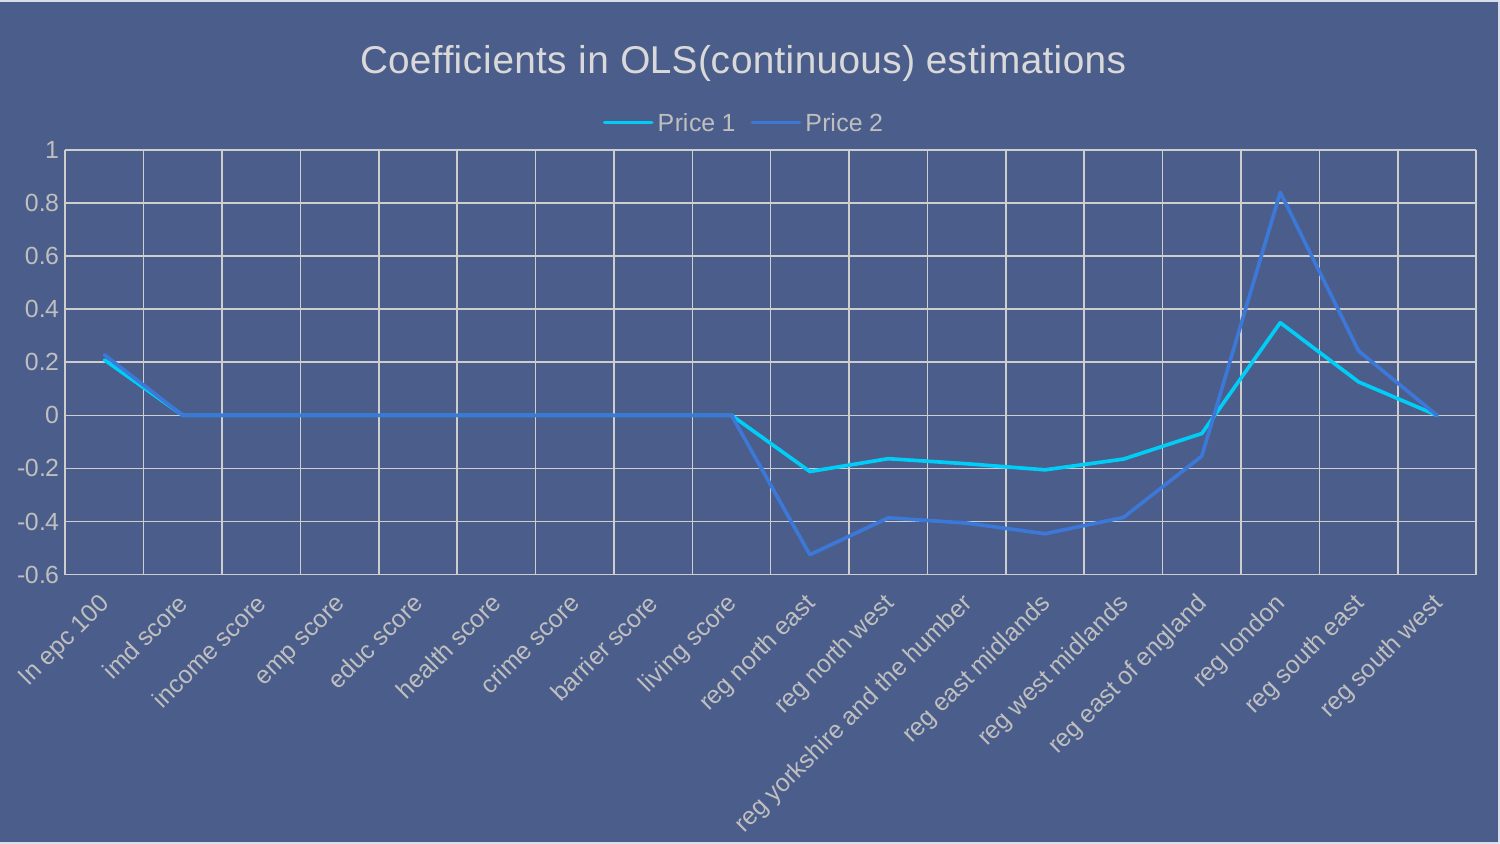

### Chart: Coefficients in OLS(continuous) estimations

| Category | Price 1 | Price 2 |
|---|---|---|
| ln epc 100 | 0.2085916 | 0.01966303 |
| imd score | -3.929812e-05 | -5.829047e-05 |
| income score | -2.699397e-06 | 1.35868e-05 |
| emp score | 2.147498e-05 | 2.30662e-05 |
| educ score | 2.507304e-05 | 2.401226e-05 |
| health score | 1.724332e-05 | 1.591473e-05 |
| crime score | 2.499217e-06 | 7.549232e-06 |
| barrier score | 3.748953e-07 | 4.872332e-06 |
| living score | 8.053173e-06 | 8.402354e-06 |
| reg north east | -0.2119785 | -0.3135499 |
| reg north west | -0.1635828 | -0.2230095 |
| reg yorkshire and the humber | -0.1825478 | -0.2235221 |
| reg east midlands | -0.2054966 | -0.2407887 |
| reg west midlands | -0.1649741 | -0.2199508 |
| reg east of england | -0.06865735 | -0.08501334 |
| reg london | 0.3493604 | 0.491284 |
| reg south east | 0.1261014 | 0.1166001 |
| reg south west | 0.0 | 0.0 |
28